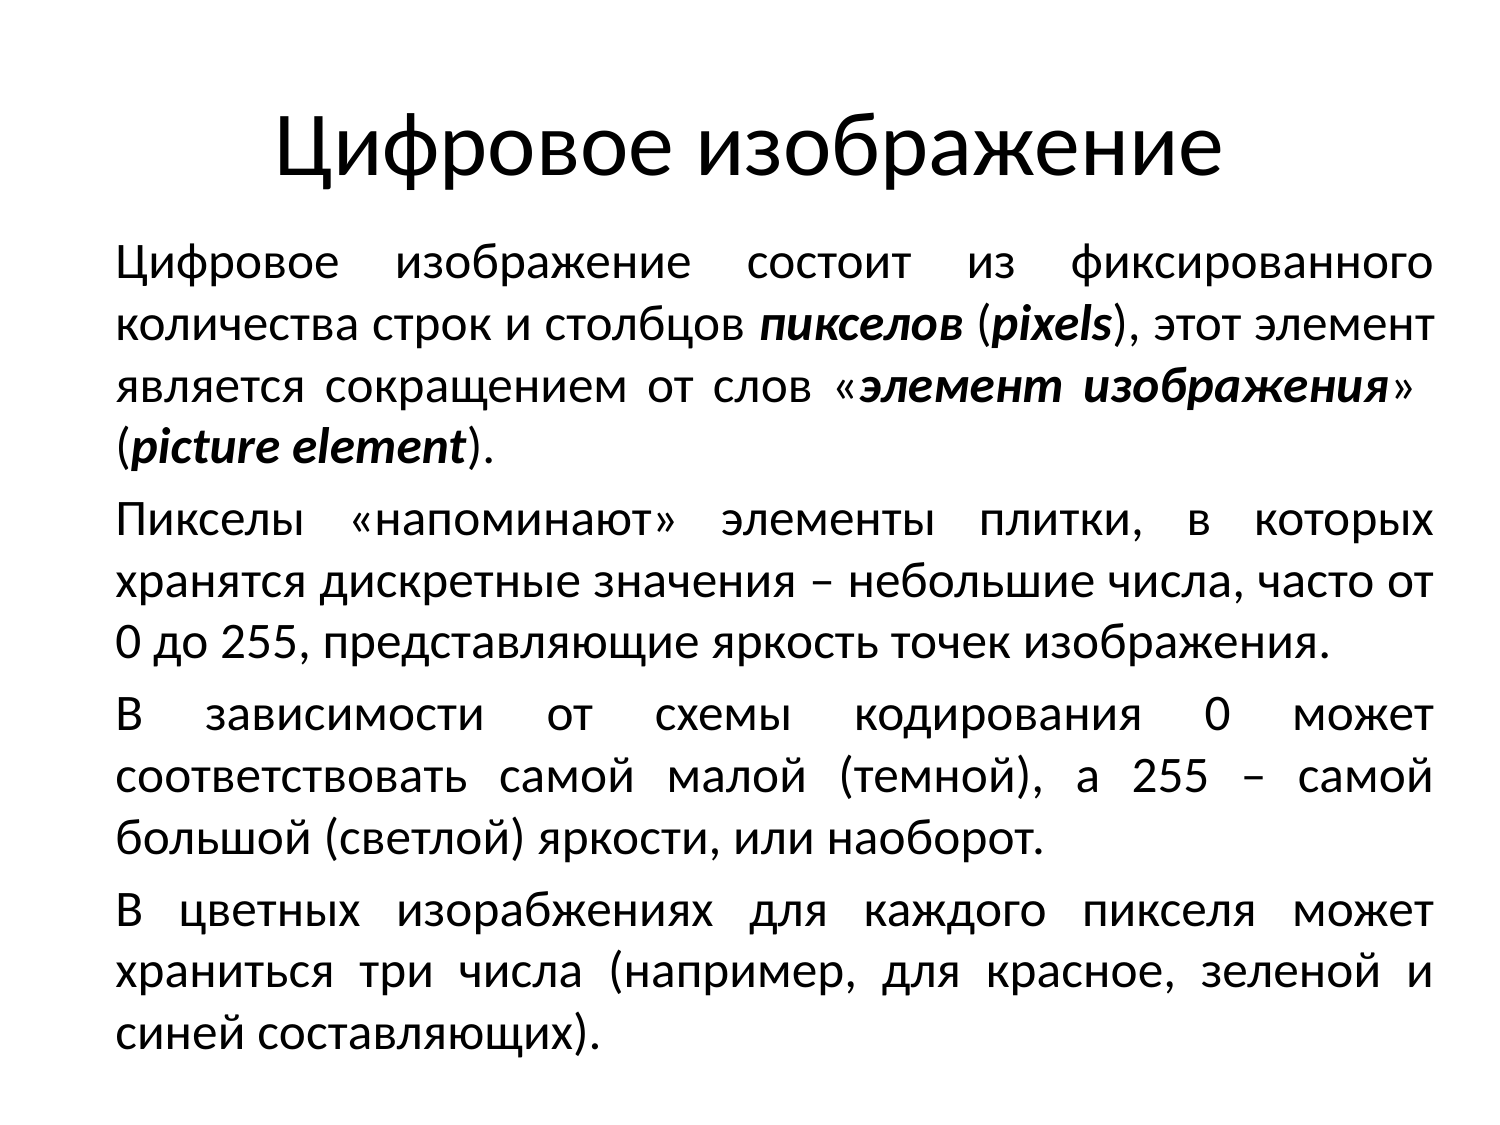

# Цифровое изображение
Цифровое изображение состоит из фиксированного количества строк и столбцов пикселов (pixels), этот элемент является сокращением от слов «элемент изображения»  (picture element).
Пикселы «напоминают» элементы плитки, в которых хранятся дискретные значения – небольшие числа, часто от 0 до 255, представляющие яркость точек изображения.
В зависимости от схемы кодирования 0 может соответствовать самой малой (темной), а 255 – самой большой (светлой) яркости, или наоборот.
В цветных изорабжениях для каждого пикселя может храниться три числа (например, для красное, зеленой и синей составляющих).